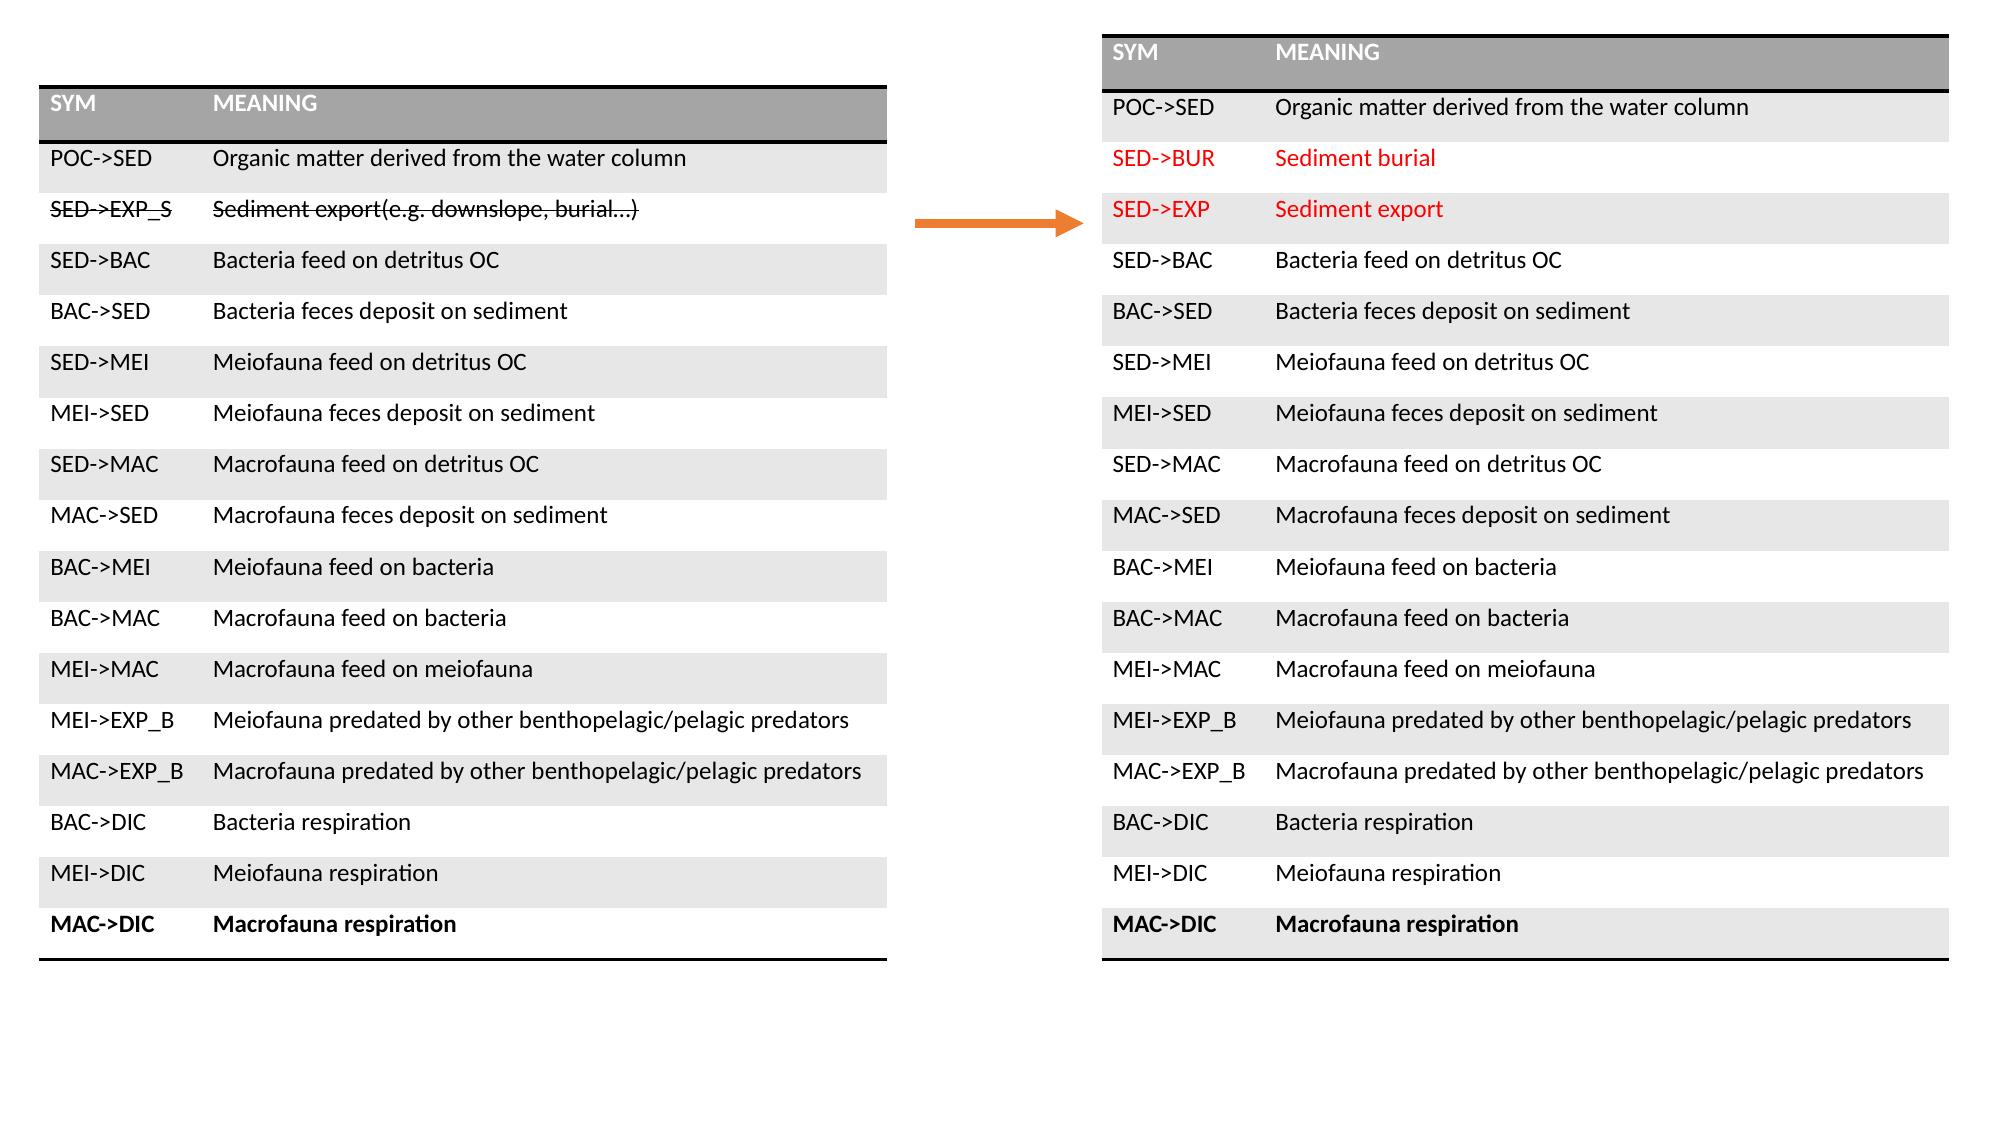

| SYM | MEANING |
| --- | --- |
| POC->SED | Organic matter derived from the water column |
| SED->BUR | Sediment burial |
| SED->EXP | Sediment export |
| SED->BAC | Bacteria feed on detritus OC |
| BAC->SED | Bacteria feces deposit on sediment |
| SED->MEI | Meiofauna feed on detritus OC |
| MEI->SED | Meiofauna feces deposit on sediment |
| SED->MAC | Macrofauna feed on detritus OC |
| MAC->SED | Macrofauna feces deposit on sediment |
| BAC->MEI | Meiofauna feed on bacteria |
| BAC->MAC | Macrofauna feed on bacteria |
| MEI->MAC | Macrofauna feed on meiofauna |
| MEI->EXP\_B | Meiofauna predated by other benthopelagic/pelagic predators |
| MAC->EXP\_B | Macrofauna predated by other benthopelagic/pelagic predators |
| BAC->DIC | Bacteria respiration |
| MEI->DIC | Meiofauna respiration |
| MAC->DIC | Macrofauna respiration |
| SYM | MEANING |
| --- | --- |
| POC->SED | Organic matter derived from the water column |
| SED->EXP\_S | Sediment export(e.g. downslope, burial…) |
| SED->BAC | Bacteria feed on detritus OC |
| BAC->SED | Bacteria feces deposit on sediment |
| SED->MEI | Meiofauna feed on detritus OC |
| MEI->SED | Meiofauna feces deposit on sediment |
| SED->MAC | Macrofauna feed on detritus OC |
| MAC->SED | Macrofauna feces deposit on sediment |
| BAC->MEI | Meiofauna feed on bacteria |
| BAC->MAC | Macrofauna feed on bacteria |
| MEI->MAC | Macrofauna feed on meiofauna |
| MEI->EXP\_B | Meiofauna predated by other benthopelagic/pelagic predators |
| MAC->EXP\_B | Macrofauna predated by other benthopelagic/pelagic predators |
| BAC->DIC | Bacteria respiration |
| MEI->DIC | Meiofauna respiration |
| MAC->DIC | Macrofauna respiration |